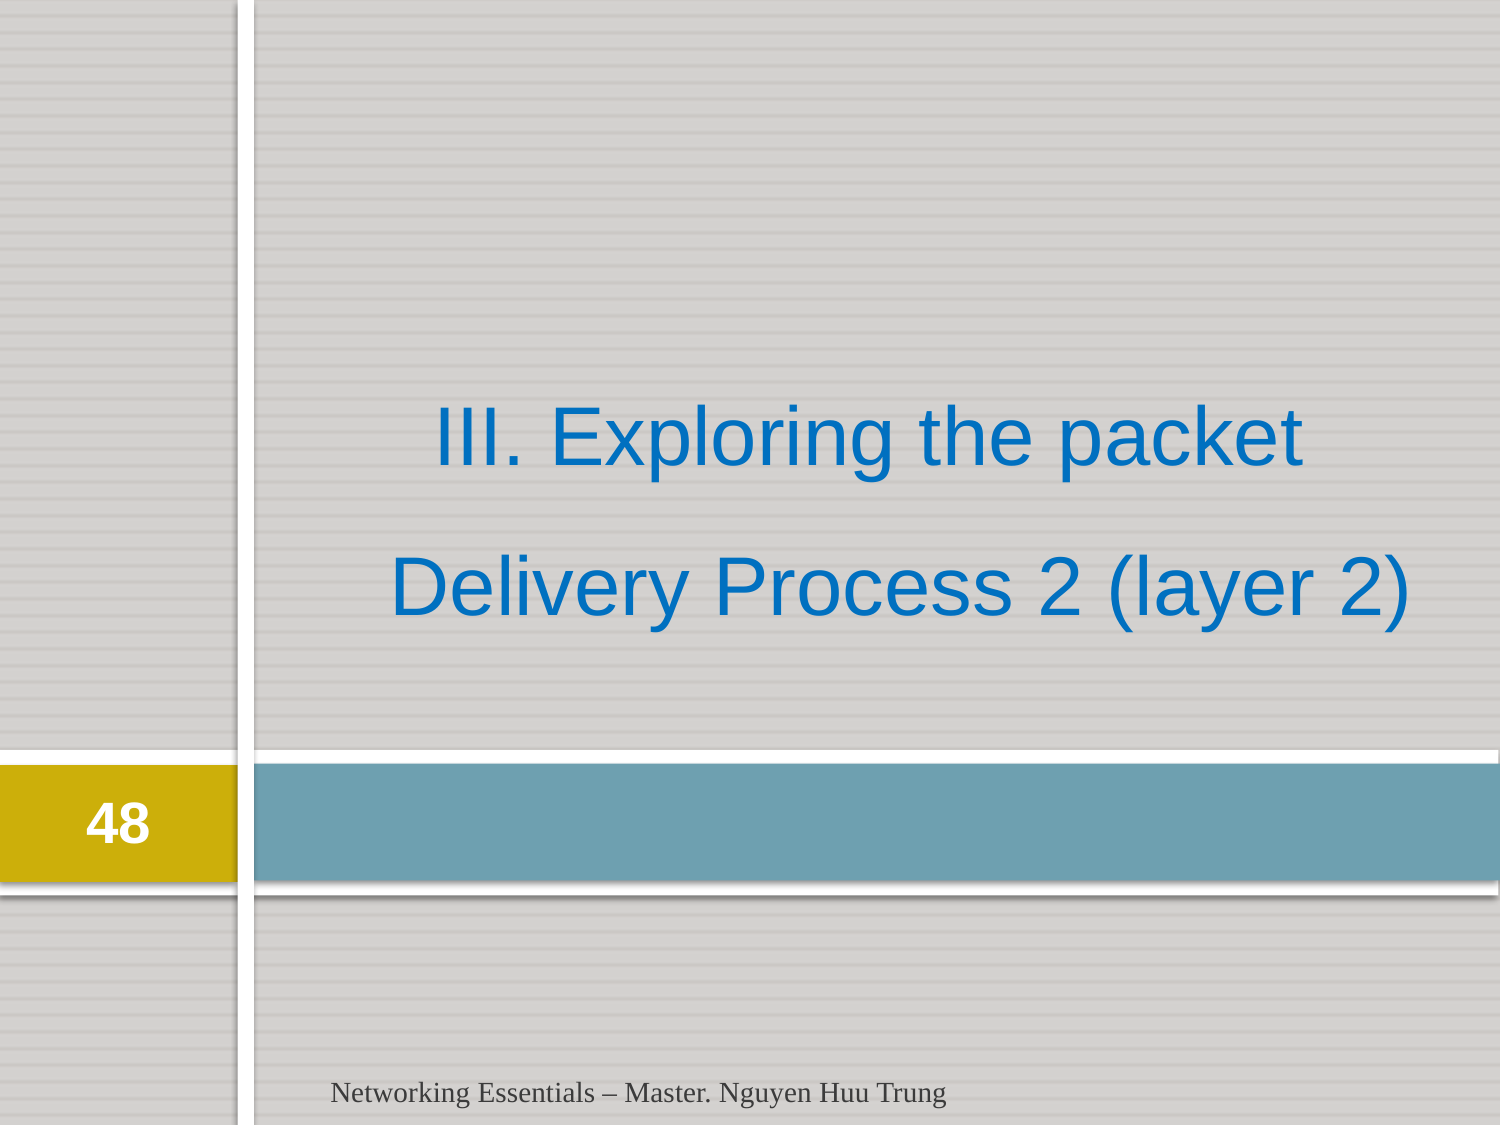

III. Exploring the packet Delivery Process 2 (layer 2)
#
48

Networking Essentials – Master. Nguyen Huu Trung